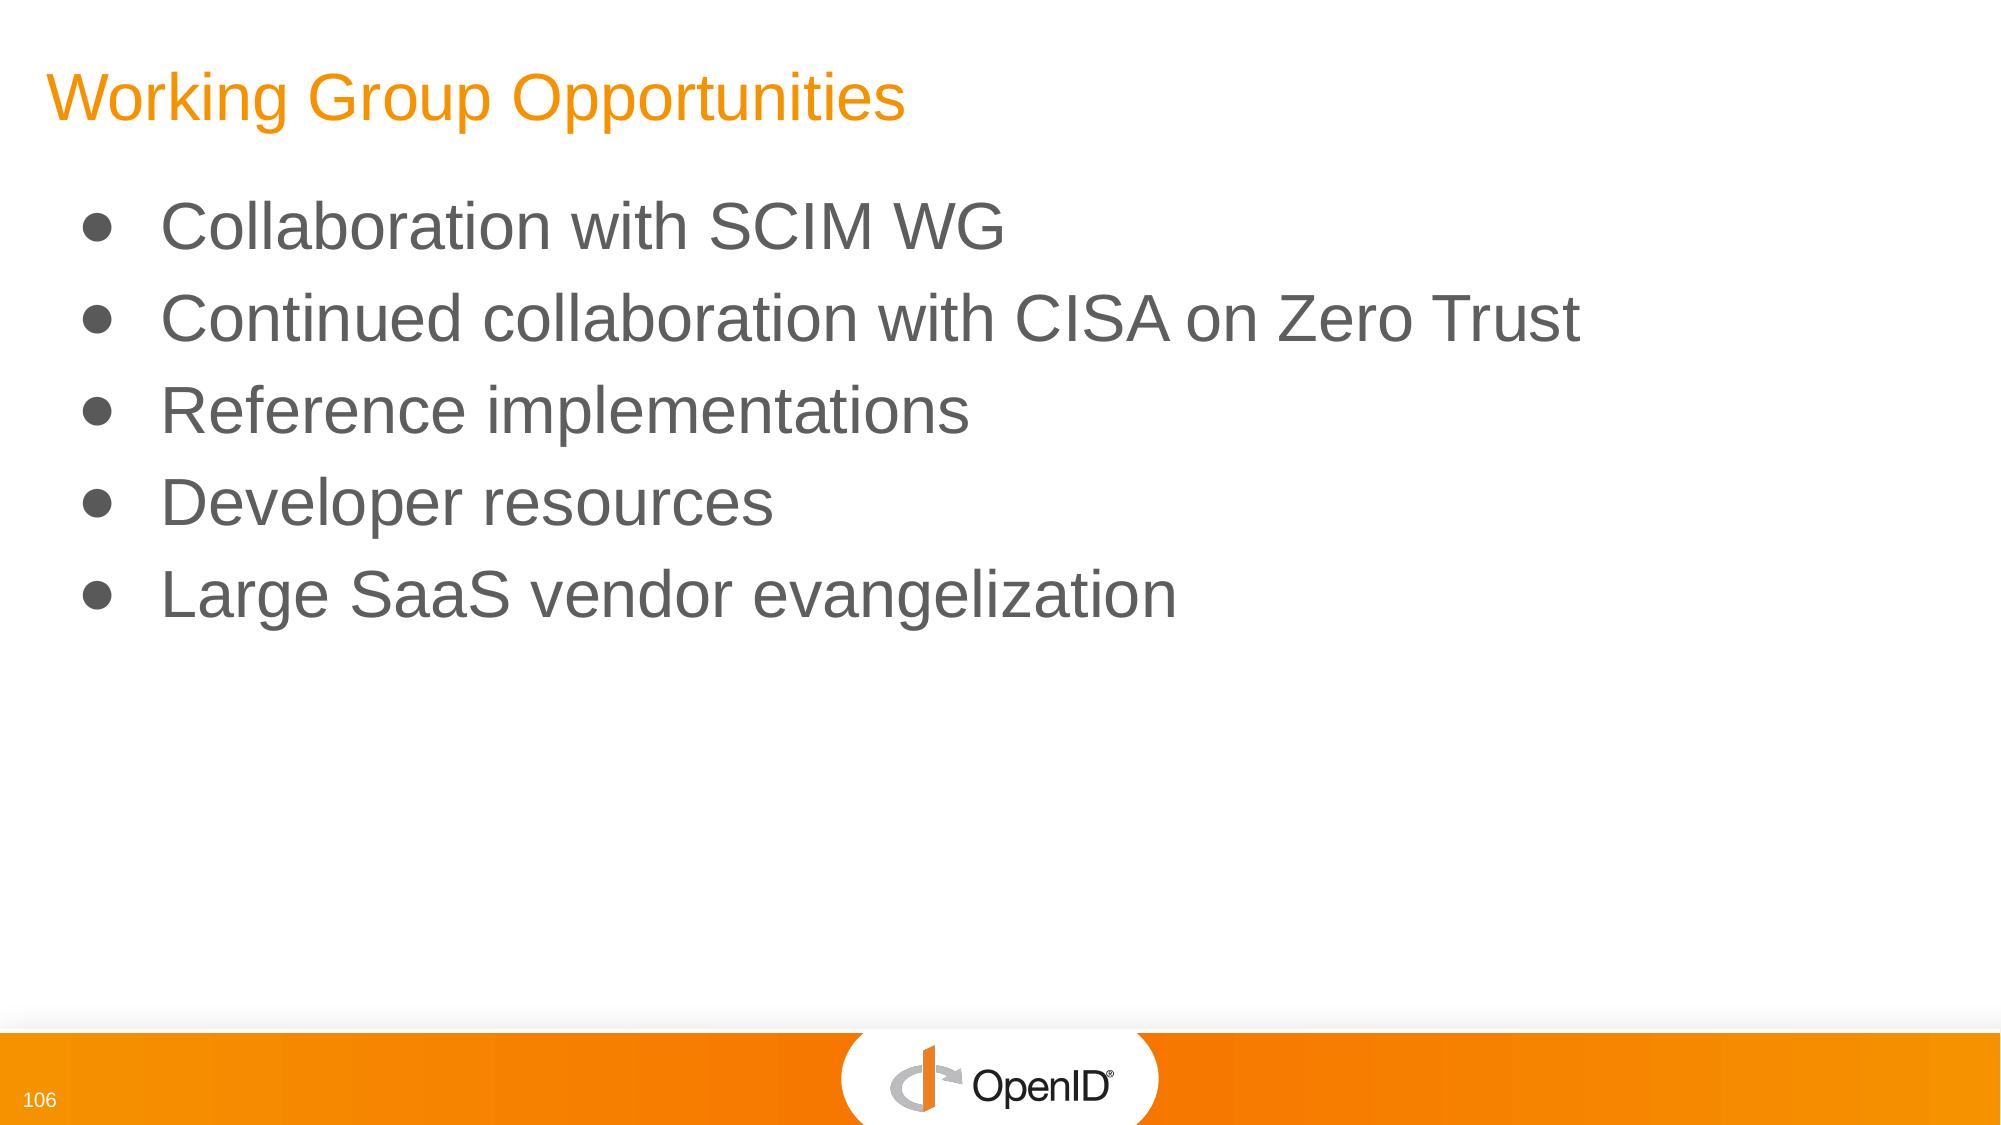

# Working Group Opportunities
Collaboration with SCIM WG
Continued collaboration with CISA on Zero Trust
Reference implementations
Developer resources
Large SaaS vendor evangelization